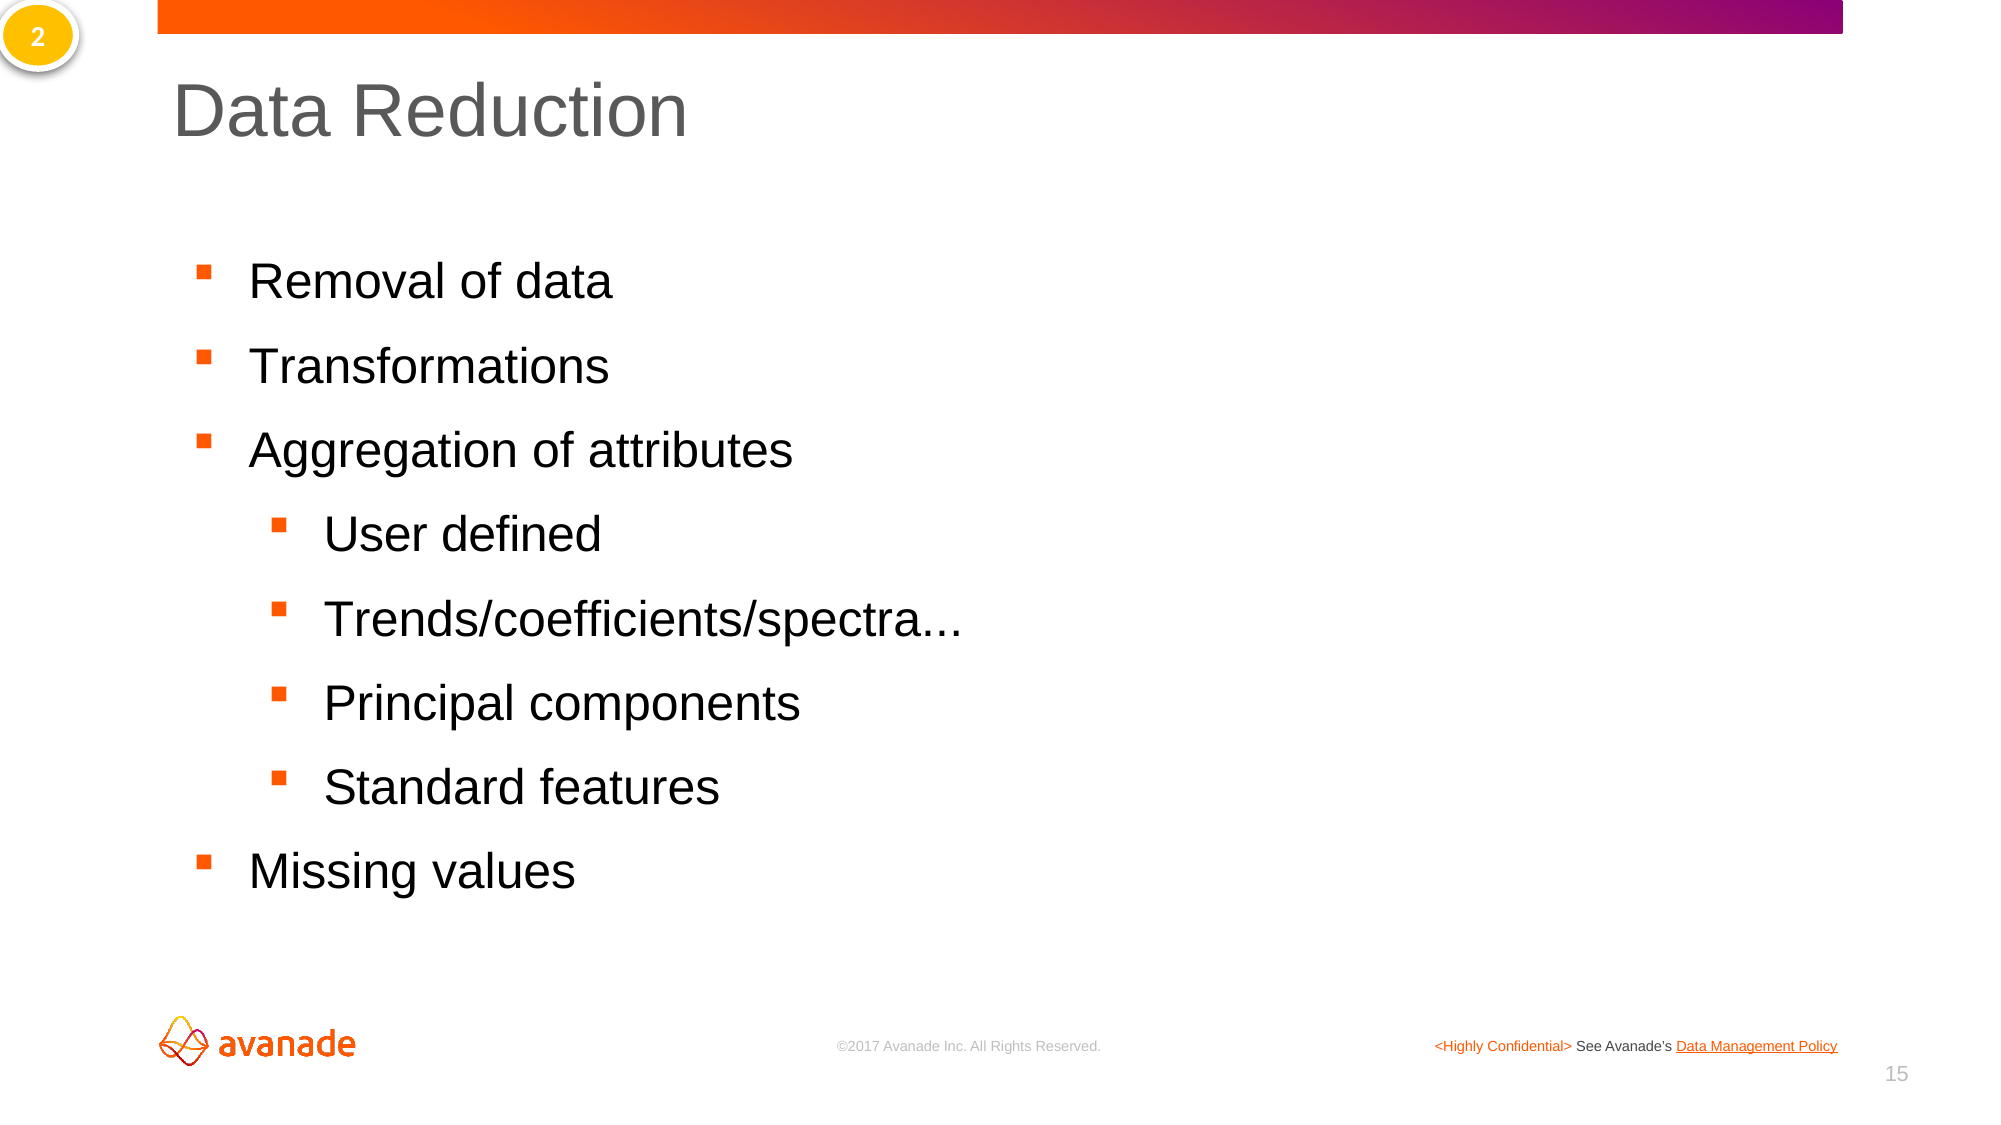

2
# Data Reduction
Removal of data
Transformations
Aggregation of attributes
User defined
Trends/coefficients/spectra...
Principal components
Standard features
Missing values

15